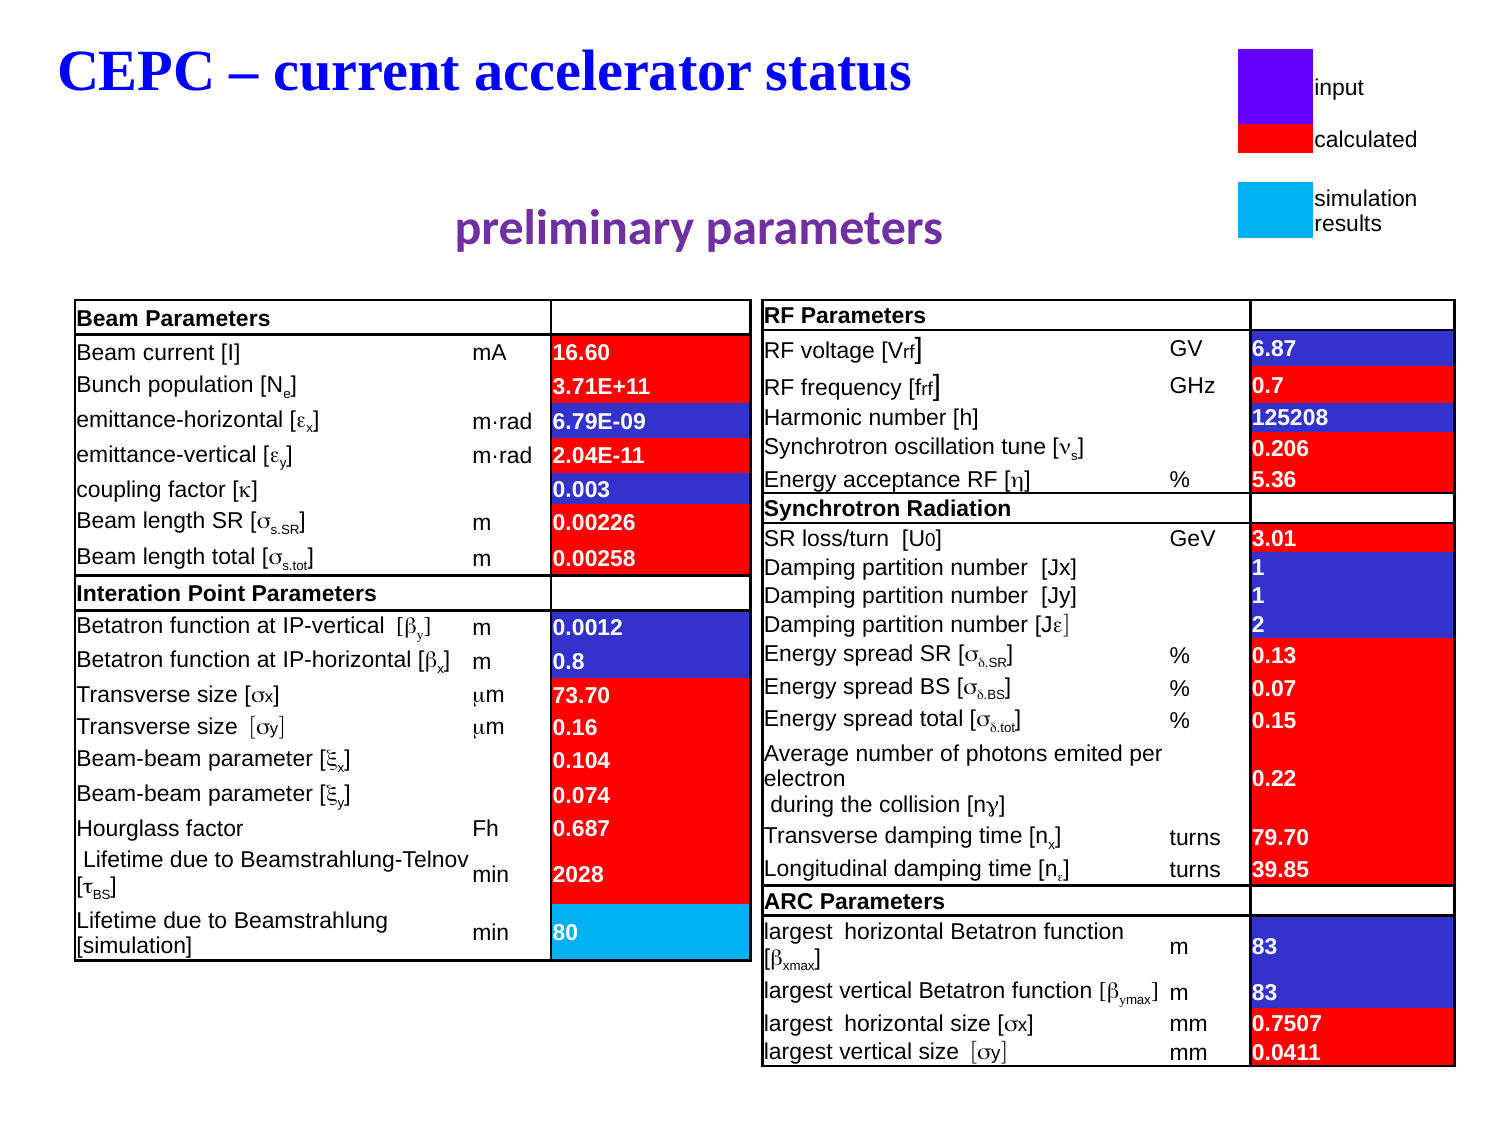

CEPC – current accelerator status
|  | input |
| --- | --- |
|  | calculated |
|  |  |
|  | simulation results |
preliminary parameters
| Beam Parameters |  |  |
| --- | --- | --- |
| Beam current [I] | mA | 16.60 |
| Bunch population [Ne] |  | 3.71E+11 |
| emittance-horizontal [εx] | m·rad | 6.79E-09 |
| emittance-vertical [εy] | m·rad | 2.04E-11 |
| coupling factor [κ] |  | 0.003 |
| Beam length SR [σs.SR] | m | 0.00226 |
| Beam length total [σs.tot] | m | 0.00258 |
| Interation Point Parameters |  |  |
| Betatron function at IP-vertical [βy] | m | 0.0012 |
| Betatron function at IP-horizontal [βx] | m | 0.8 |
| Transverse size [σx] | μm | 73.70 |
| Transverse size [σy] | μm | 0.16 |
| Beam-beam parameter [ξx] |  | 0.104 |
| Beam-beam parameter [ξy] |  | 0.074 |
| Hourglass factor | Fh | 0.687 |
| Lifetime due to Beamstrahlung-Telnov [τBS] | min | 2028 |
| Lifetime due to Beamstrahlung [simulation] | min | 80 |
| RF Parameters |  |  |
| --- | --- | --- |
| RF voltage [Vrf] | GV | 6.87 |
| RF frequency [frf] | GHz | 0.7 |
| Harmonic number [h] |  | 125208 |
| Synchrotron oscillation tune [νs] |  | 0.206 |
| Energy acceptance RF [η] | % | 5.36 |
| Synchrotron Radiation |  |  |
| SR loss/turn [U0] | GeV | 3.01 |
| Damping partition number [Jx] |  | 1 |
| Damping partition number [Jy] |  | 1 |
| Damping partition number [Jε] |  | 2 |
| Energy spread SR [σδ.SR] | % | 0.13 |
| Energy spread BS [σδ.BS] | % | 0.07 |
| Energy spread total [σδ.tot] | % | 0.15 |
| Average number of photons emited per electron during the collision [nγ] |  | 0.22 |
| Transverse damping time [nx] | turns | 79.70 |
| Longitudinal damping time [nε] | turns | 39.85 |
| ARC Parameters |  |  |
| largest horizontal Betatron function [βxmax] | m | 83 |
| largest vertical Betatron function [βymax] | m | 83 |
| largest horizontal size [σx] | mm | 0.7507 |
| largest vertical size [σy] | mm | 0.0411 |